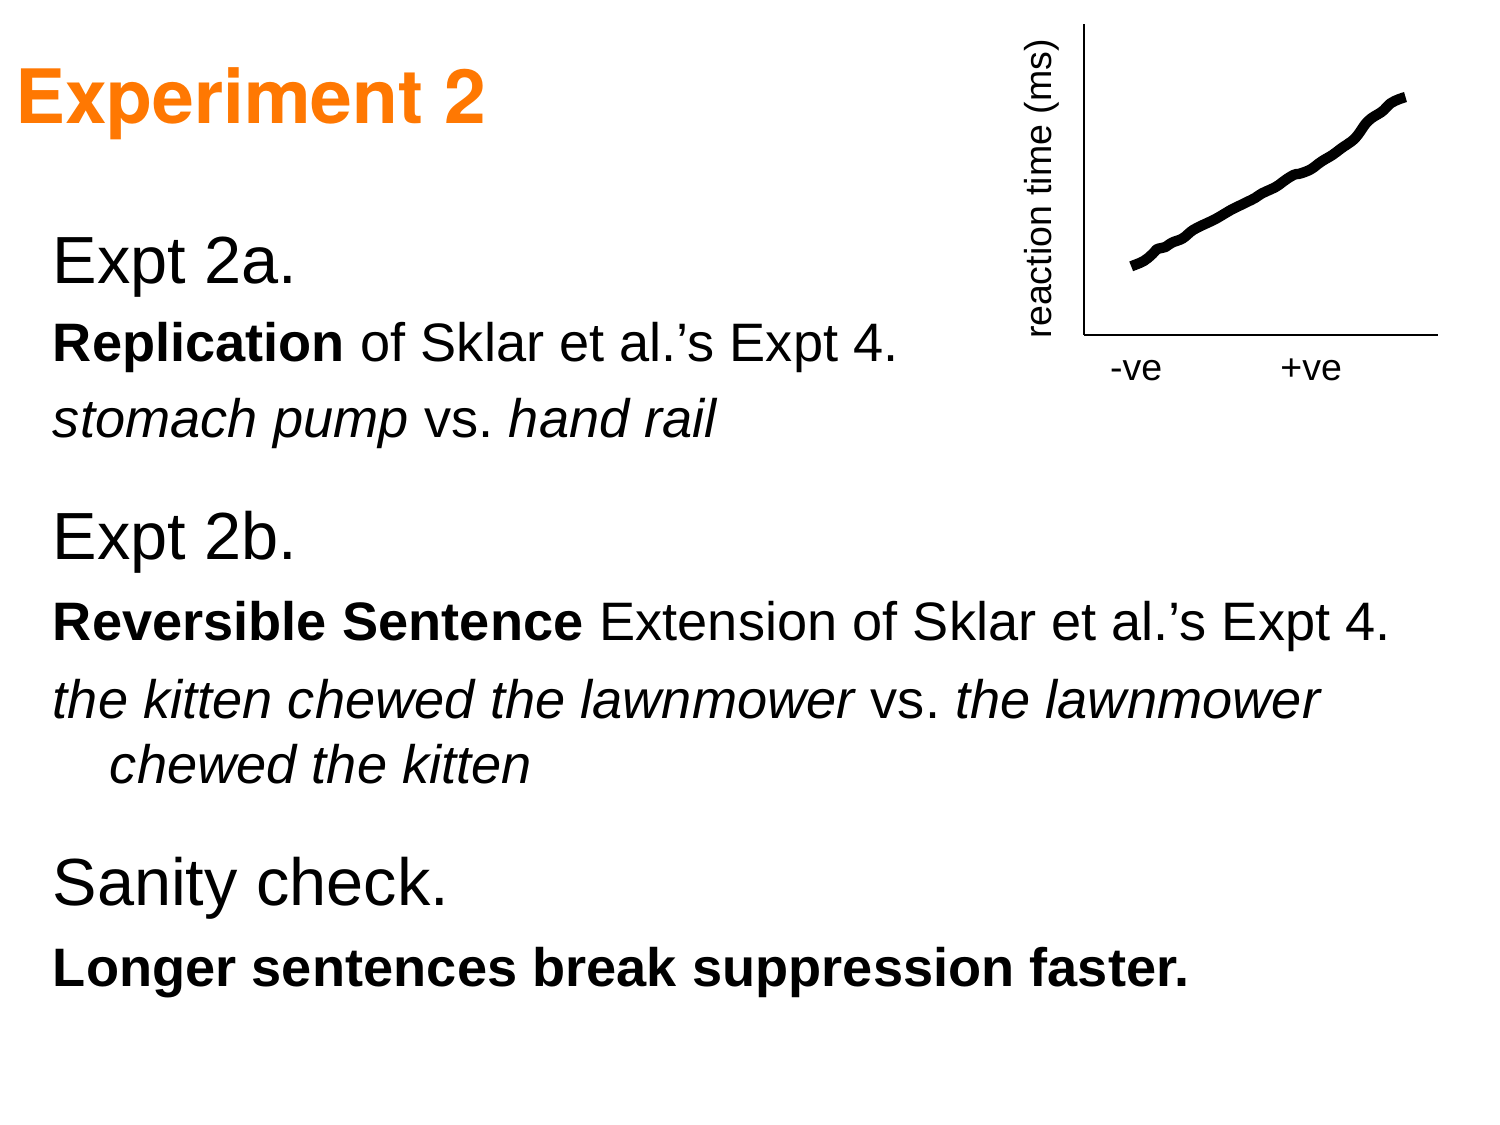

# Experiment 2
reaction time (ms)
-ve
+ve

Expt 2a.
Replication of Sklar et al.’s Expt 4.
stomach pump vs. hand rail

Expt 2b.
Reversible Sentence Extension of Sklar et al.’s Expt 4.
the kitten chewed the lawnmower vs. the lawnmower chewed the kitten

Sanity check.
Longer sentences break suppression faster.